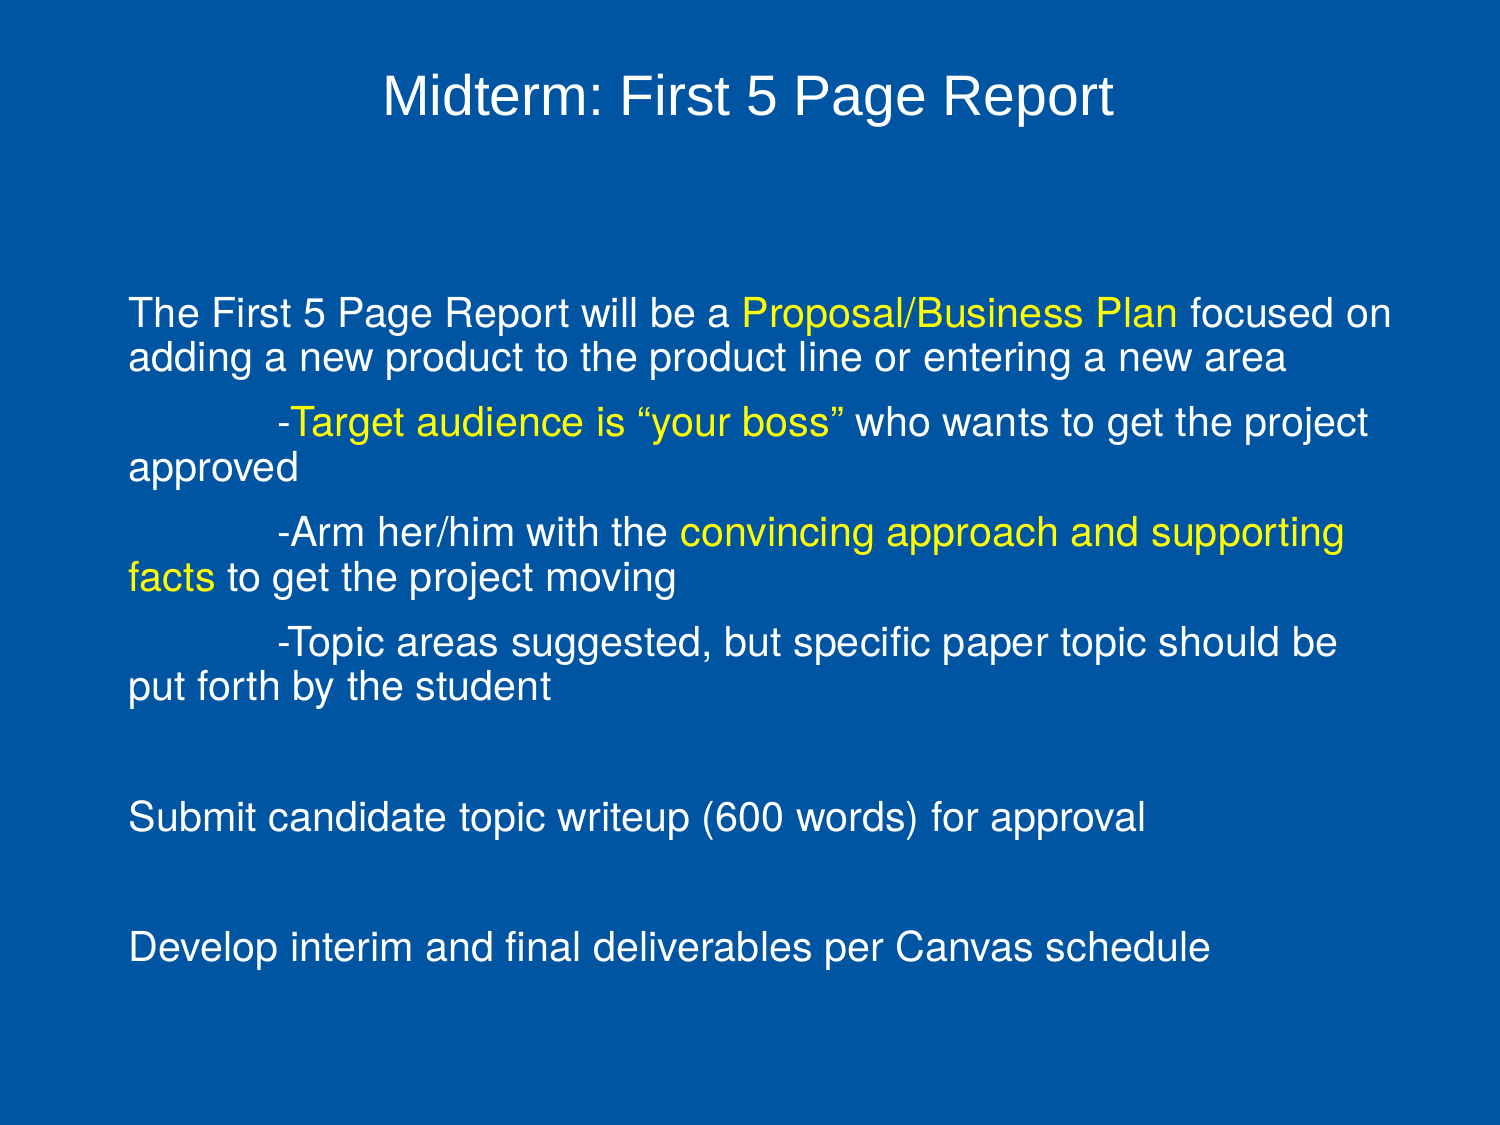

# Midterm: First 5 Page Report
The First 5 Page Report will be a Proposal/Business Plan focused on adding a new product to the product line or entering a new area
	-Target audience is “your boss” who wants to get the project approved
	-Arm her/him with the convincing approach and supporting facts to get the project moving
	-Topic areas suggested, but specific paper topic should be put forth by the student

Submit candidate topic writeup (600 words) for approval

Develop interim and final deliverables per Canvas schedule